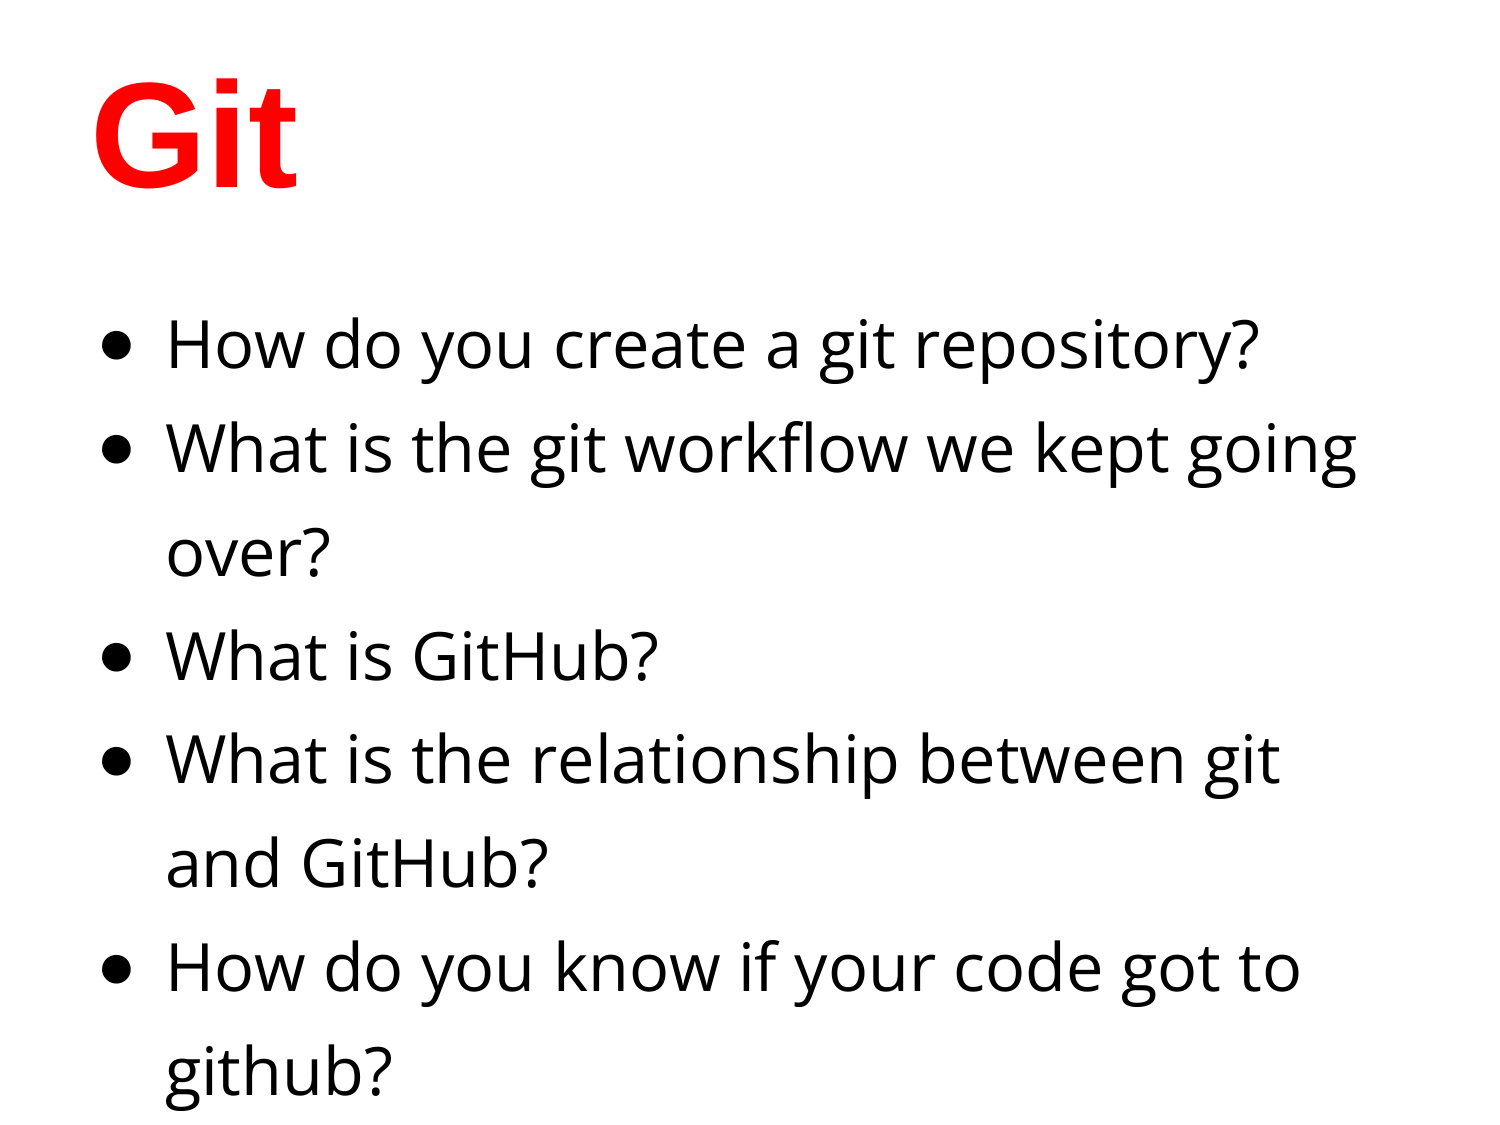

# Git
How do you create a git repository?
What is the git workflow we kept going over?
What is GitHub?
What is the relationship between git and GitHub?
How do you know if your code got to github?